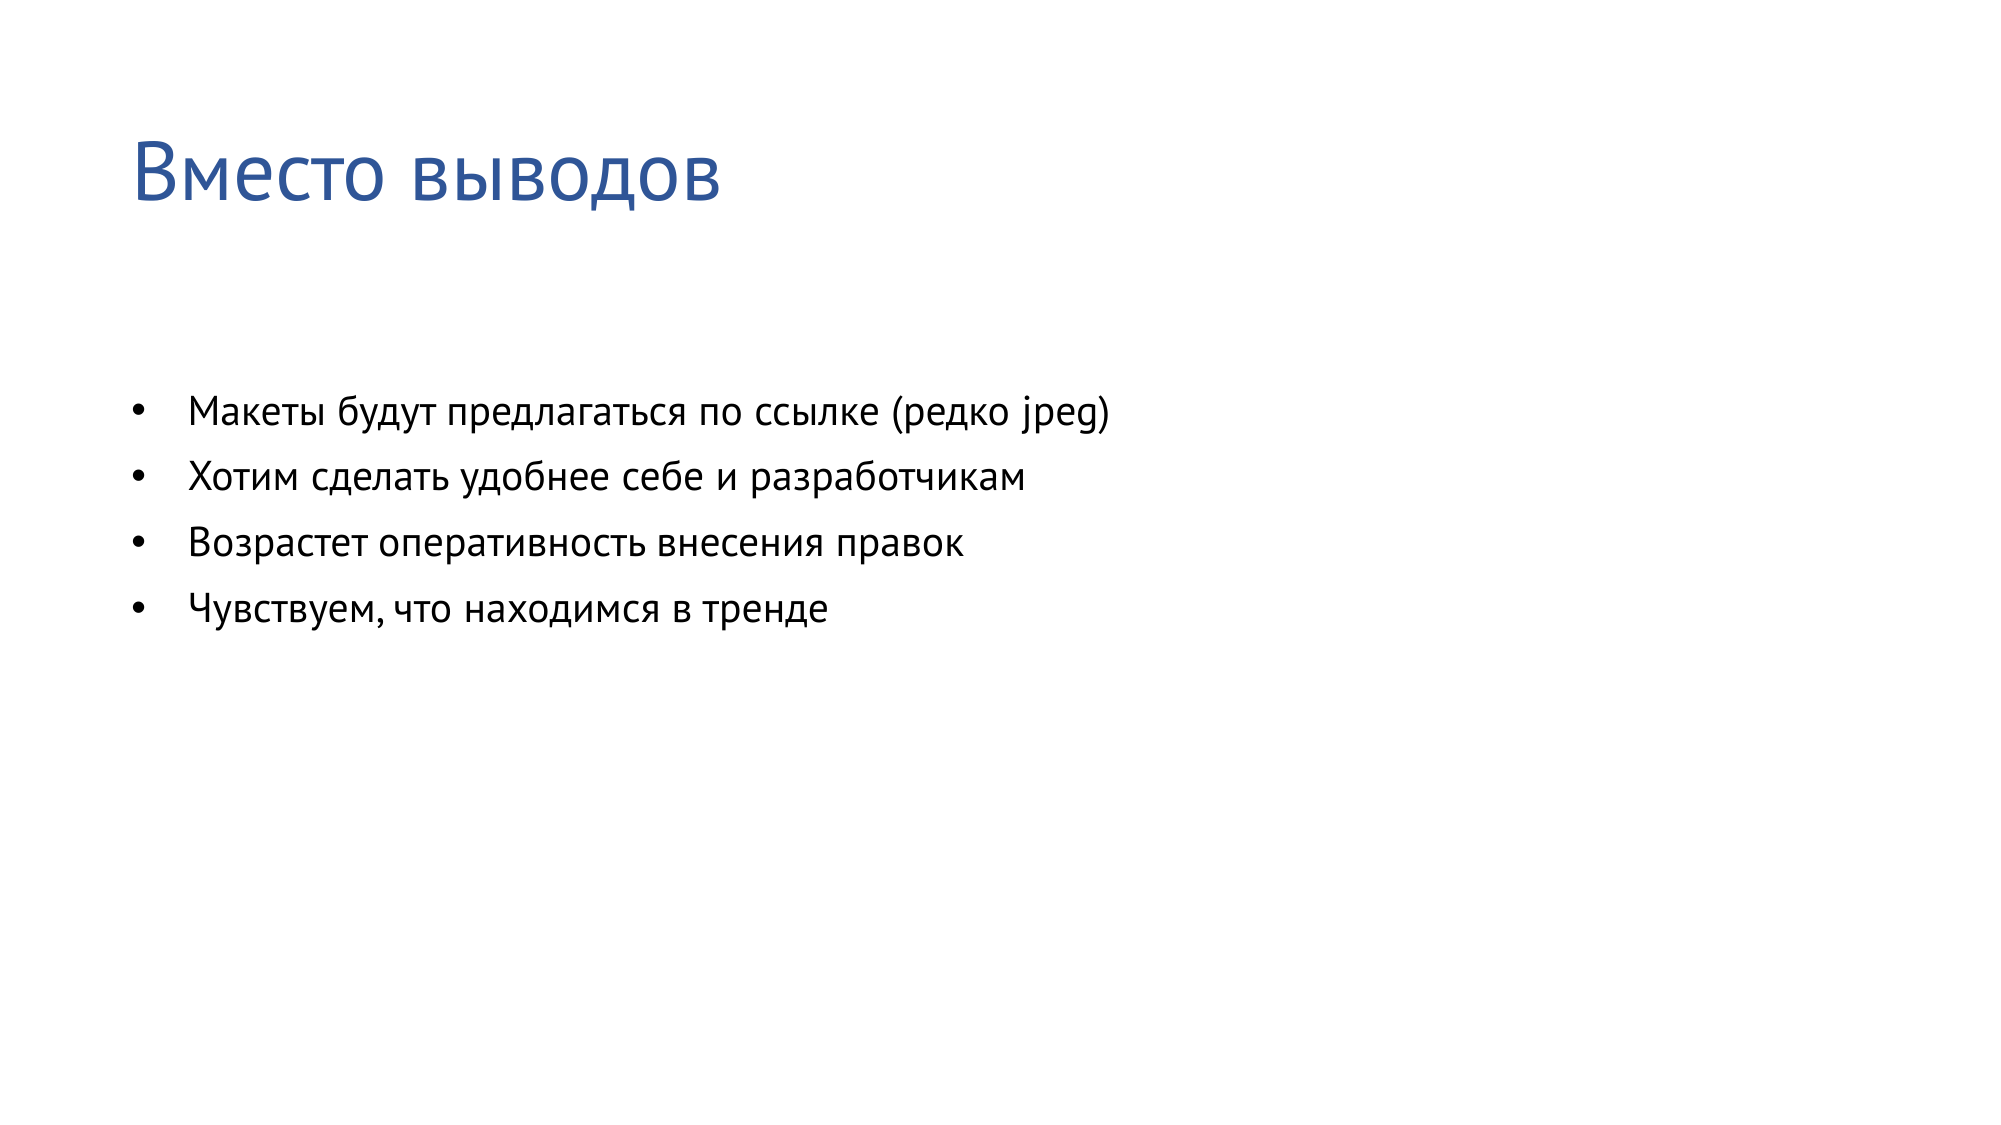

Вместо выводов
Макеты будут предлагаться по ссылке (редко jpeg)
Хотим сделать удобнее себе и разработчикам
Возрастет оперативность внесения правок
Чувствуем, что находимся в тренде